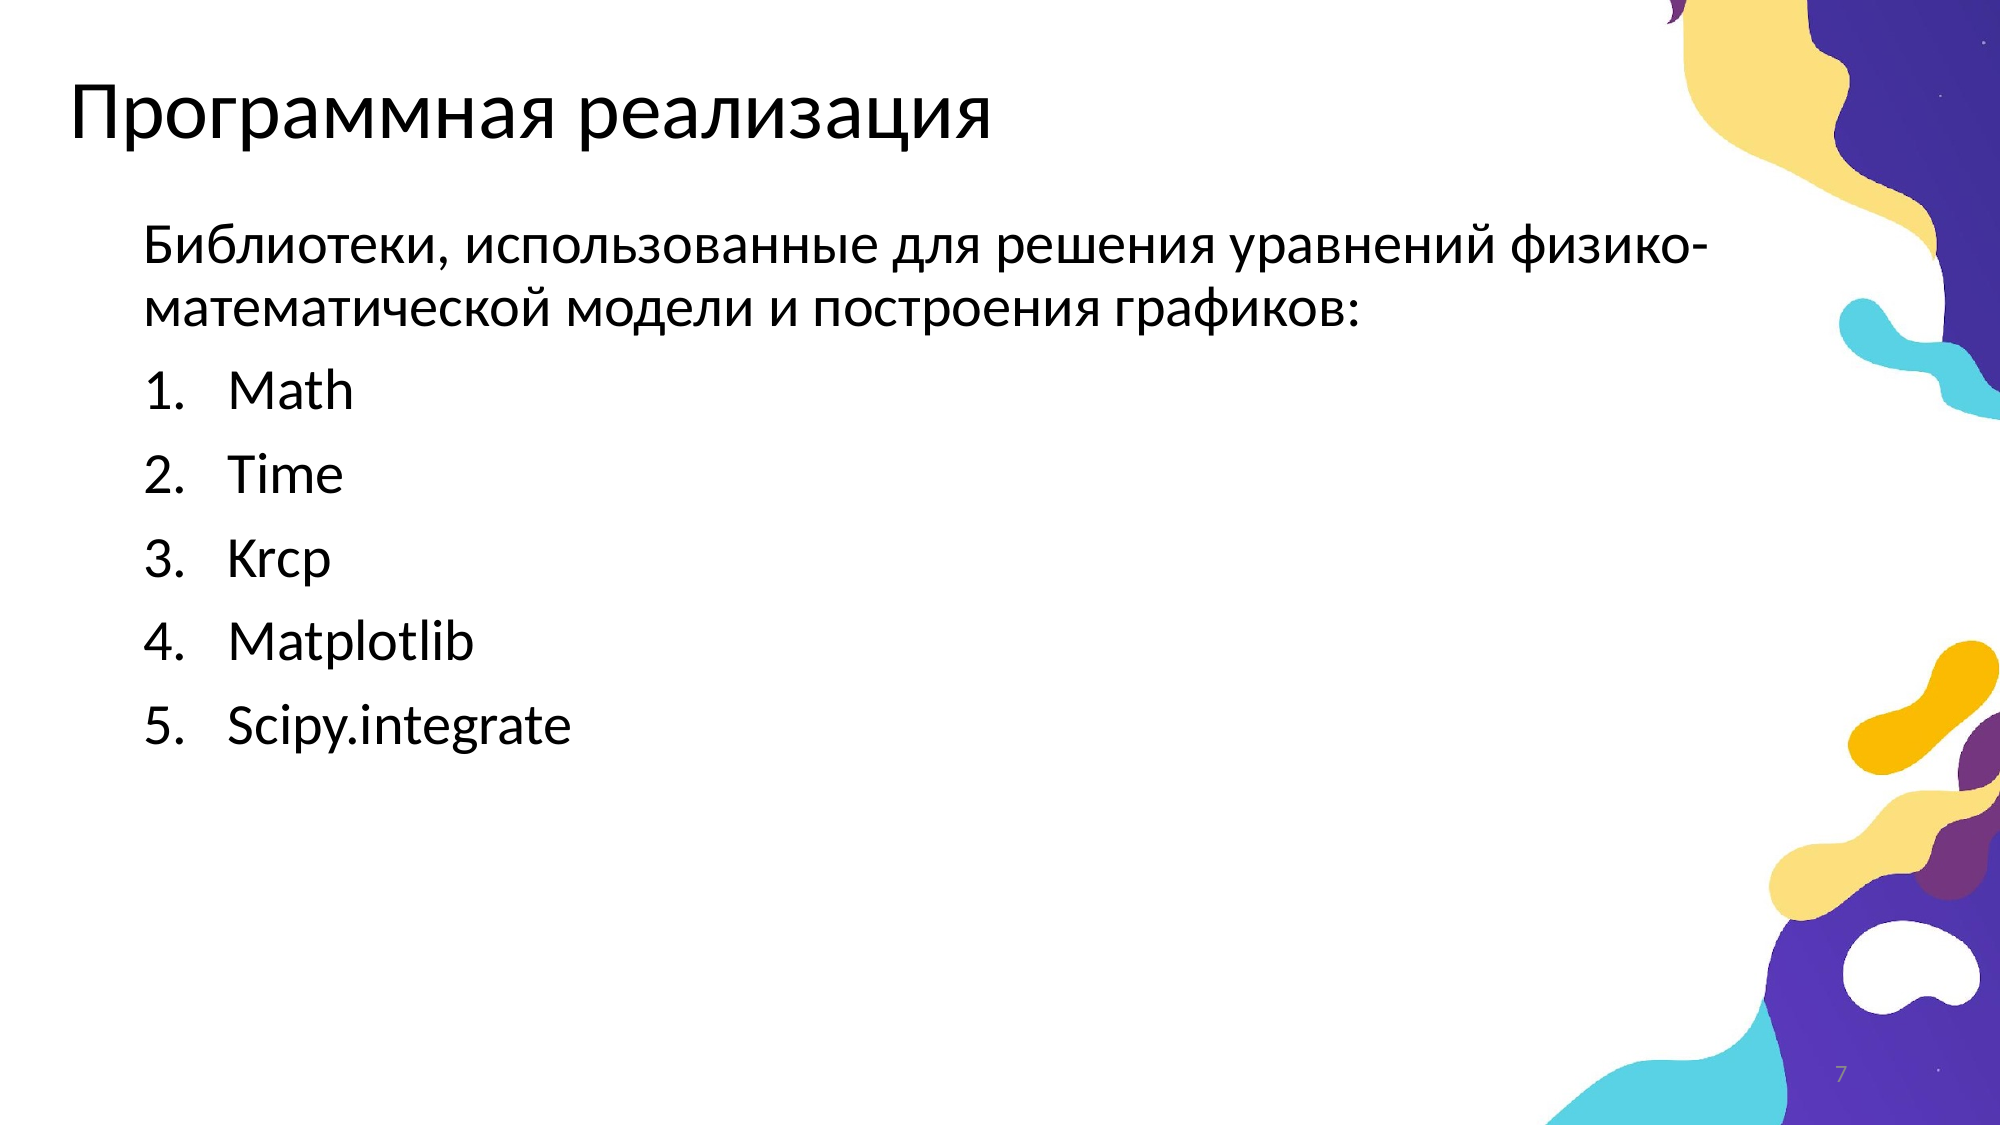

# Программная реализация
Библиотеки, использованные для решения уравнений физико-математической модели и построения графиков:
Math
Time
Krcp
Matplotlib
Scipy.integrate
7